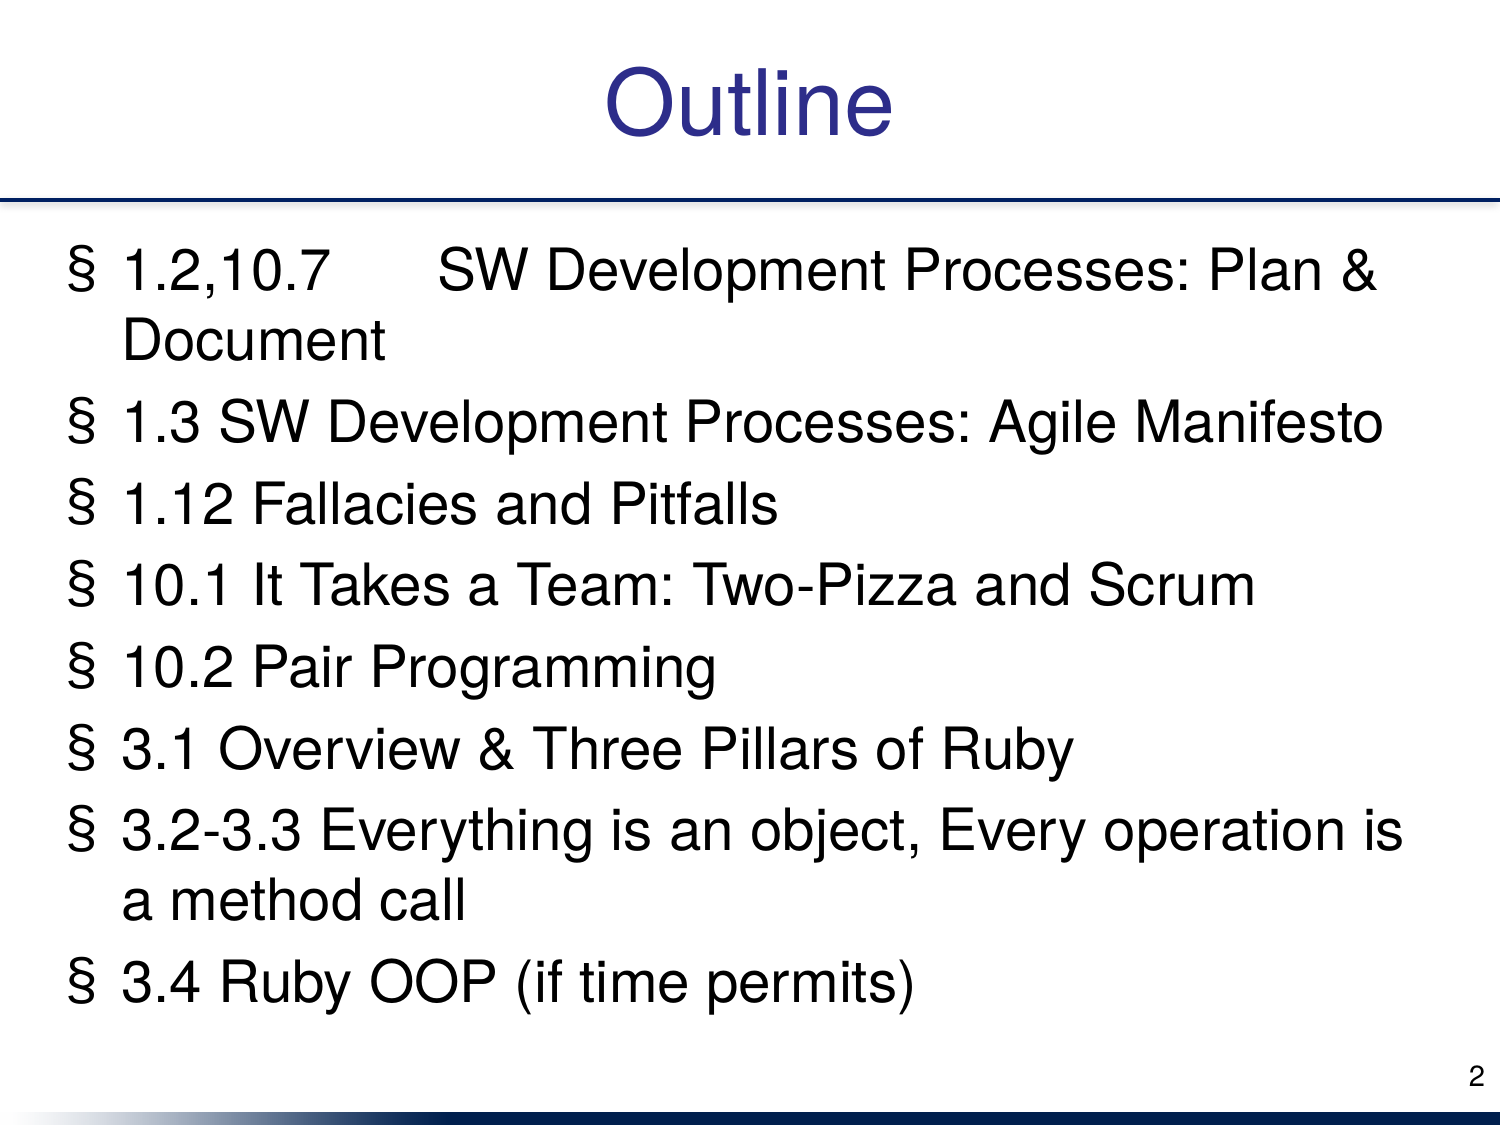

# Outline
1.2,10.7	 SW Development Processes: Plan & Document
1.3 SW Development Processes: Agile Manifesto
1.12 Fallacies and Pitfalls
10.1 It Takes a Team: Two-Pizza and Scrum
10.2 Pair Programming
3.1 Overview & Three Pillars of Ruby
3.2-3.3 Everything is an object, Every operation is a method call
3.4 Ruby OOP (if time permits)
2